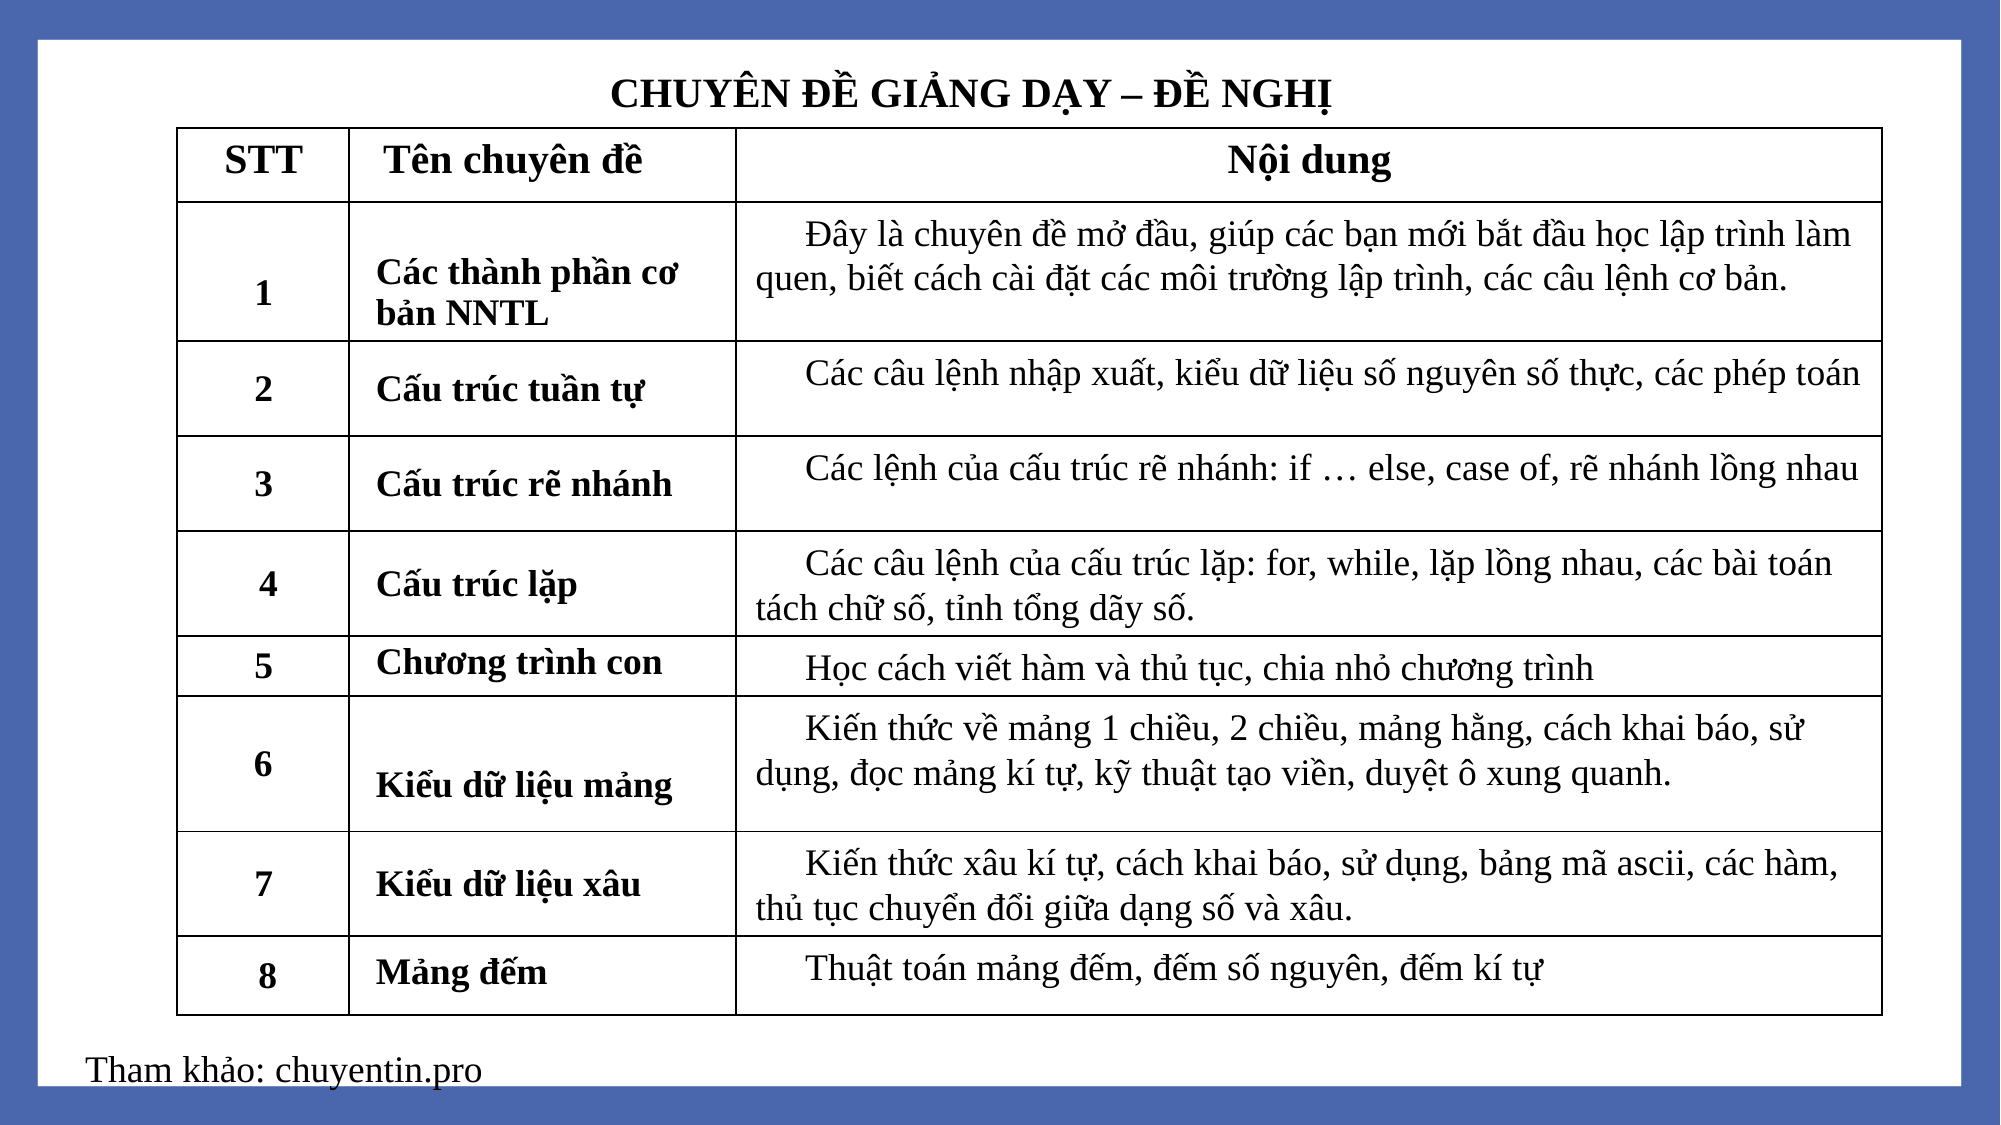

CHUYÊN ĐỀ GIẢNG DẠY – ĐỀ NGHỊ
| STT | Tên chuyên đề | Nội dung |
| --- | --- | --- |
| 1 | Các thành phần cơ bản NNTL | Đây là chuyên đề mở đầu, giúp các bạn mới bắt đầu học lập trình làm quen, biết cách cài đặt các môi trường lập trình, các câu lệnh cơ bản. |
| 2 | Cấu trúc tuần tự | Các câu lệnh nhập xuất, kiểu dữ liệu số nguyên số thực, các phép toán |
| 3 | Cấu trúc rẽ nhánh | Các lệnh của cấu trúc rẽ nhánh: if … else, case of, rẽ nhánh lồng nhau |
| 4 | Cấu trúc lặp | Các câu lệnh của cấu trúc lặp: for, while, lặp lồng nhau, các bài toán tách chữ số, tỉnh tổng dãy số. |
| 5 | Chương trình con | Học cách viết hàm và thủ tục, chia nhỏ chương trình |
| 6 | Kiểu dữ liệu mảng | Kiến thức về mảng 1 chiều, 2 chiều, mảng hằng, cách khai báo, sử dụng, đọc mảng kí tự, kỹ thuật tạo viền, duyệt ô xung quanh. |
| 7 | Kiểu dữ liệu xâu | Kiến thức xâu kí tự, cách khai báo, sử dụng, bảng mã ascii, các hàm, thủ tục chuyển đổi giữa dạng số và xâu. |
| 8 | Mảng đếm | Thuật toán mảng đếm, đếm số nguyên, đếm kí tự |
Tham khảo: chuyentin.pro